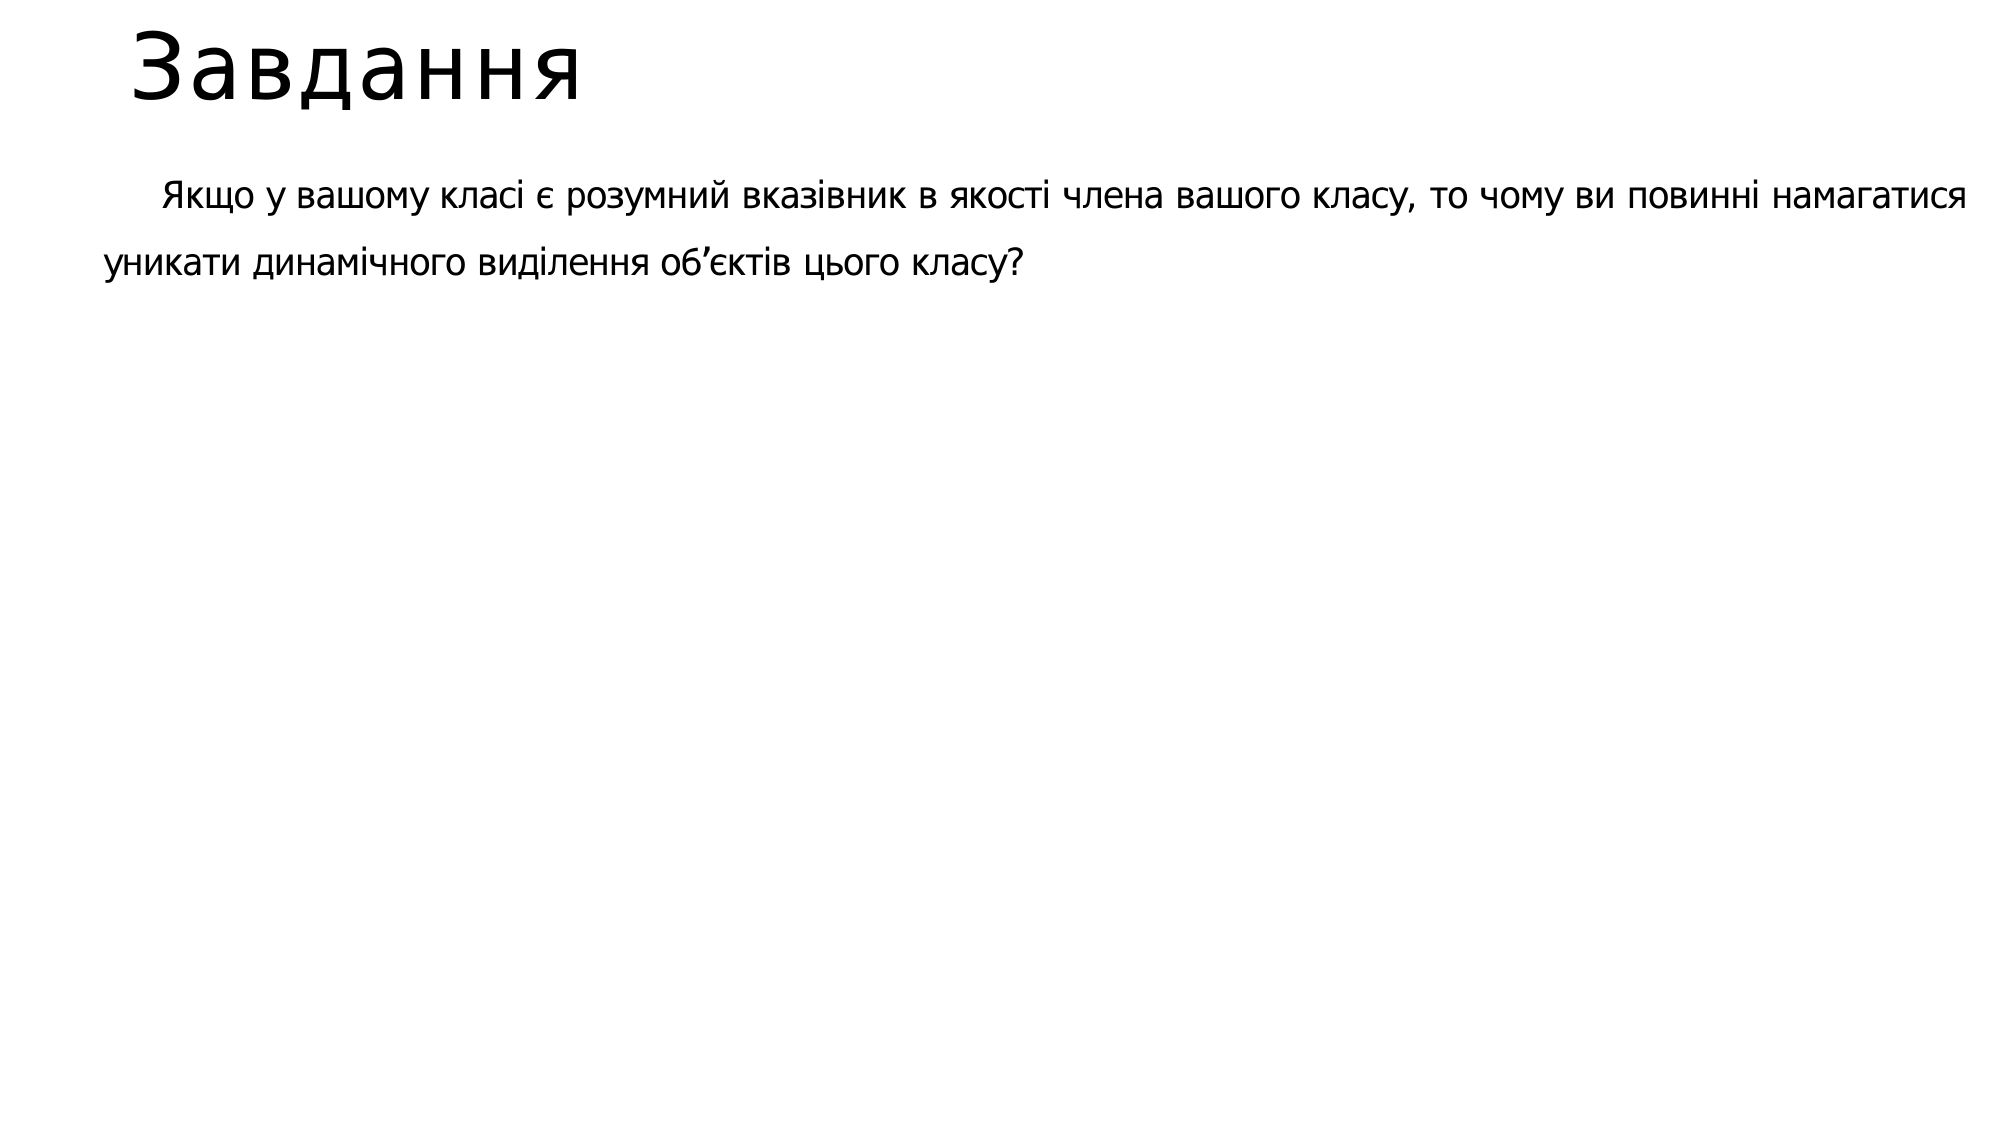

# Завдання
Якщо у вашому класі є розумний вказівник в якості члена вашого класу, то чому ви повинні намагатися уникати динамічного виділення об’єктів цього класу?